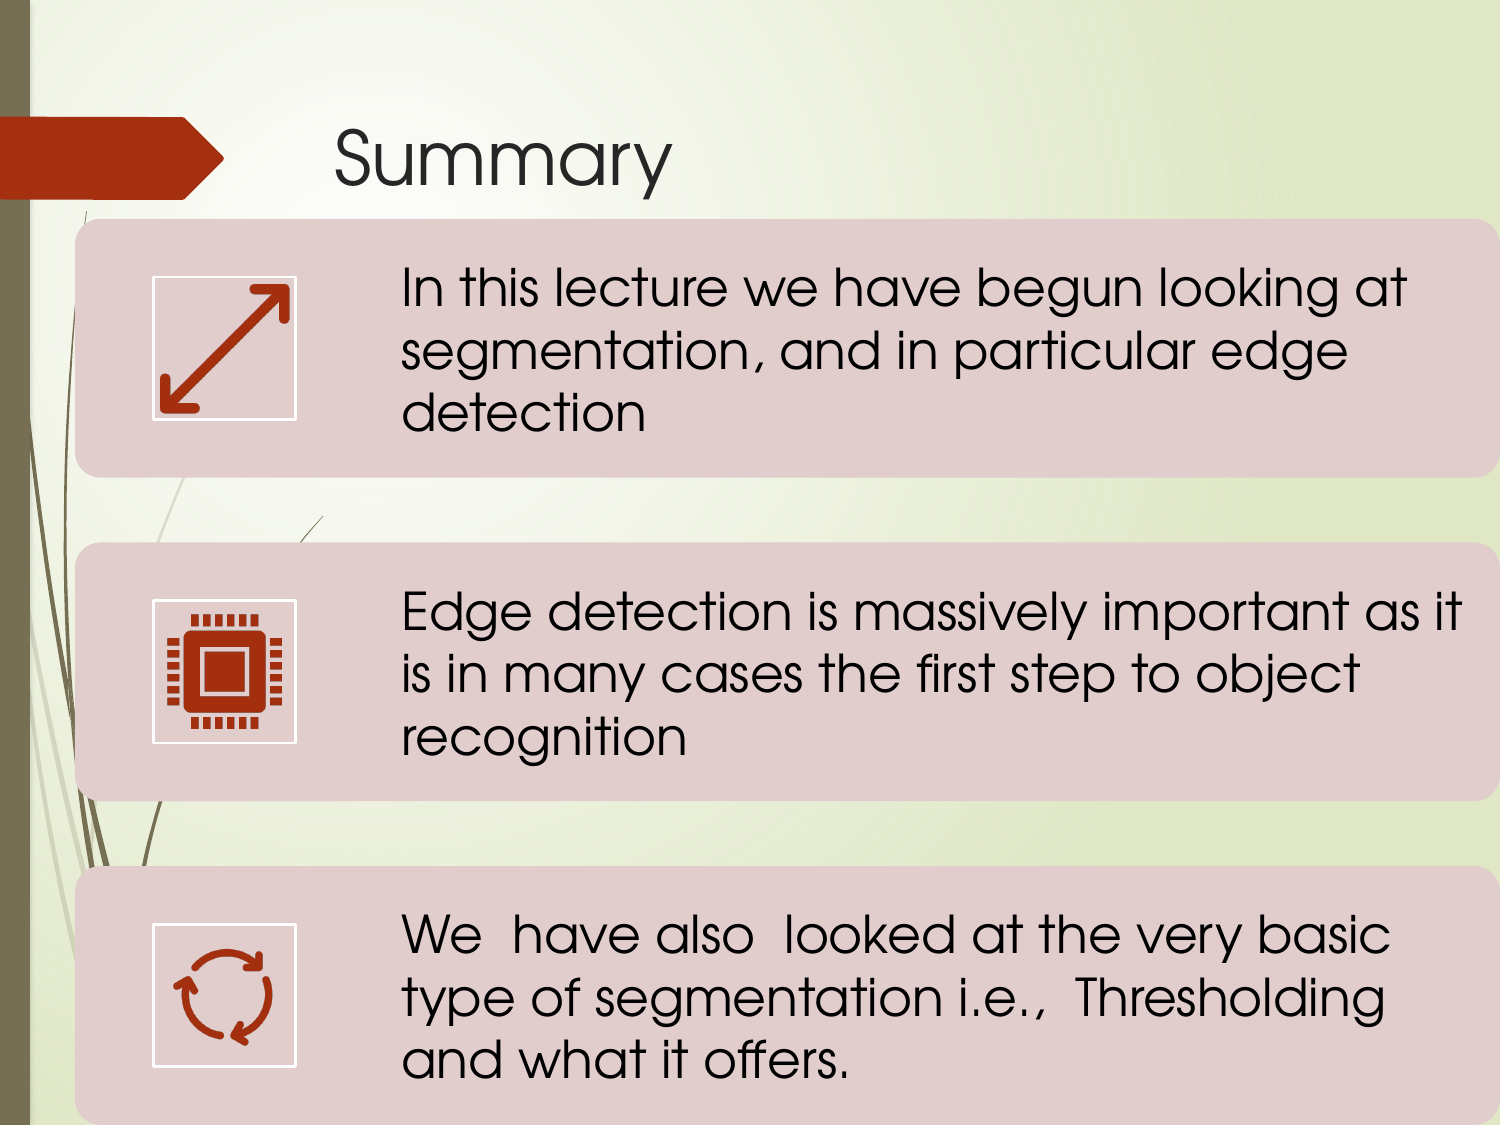

# Summary
In this lecture we have begun looking at segmentation, and in particular edge detection
Edge detection is massively important as it is in many cases the first step to object recognition
We  have also  looked at the very basic type of segmentation i.e.,  Thresholding and what it offers.